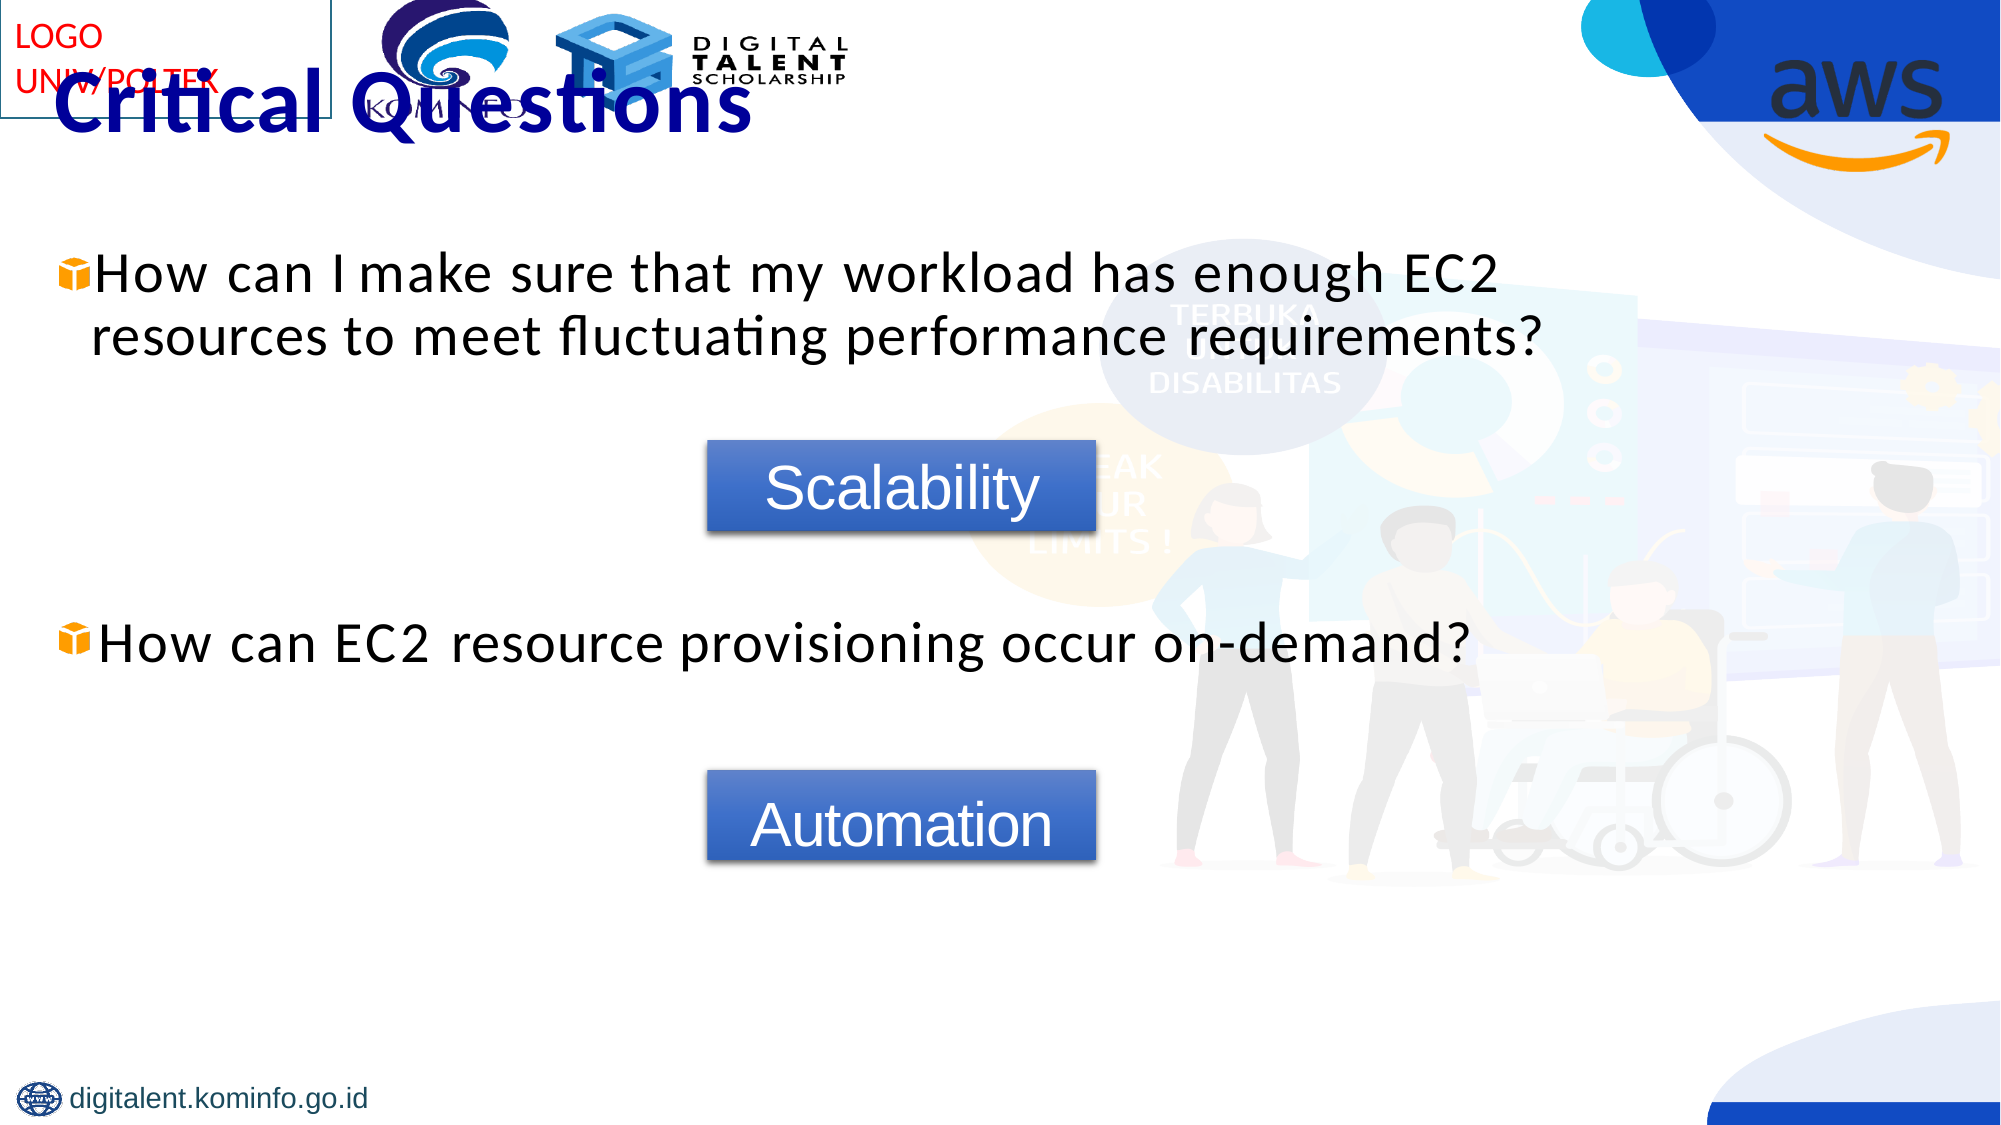

# Critical Questions

How can I make sure that my workload has enough EC2  resources to meet fluctuating performance requirements?

Scalability

How can EC2 resource provisioning occur on-demand?

Automation